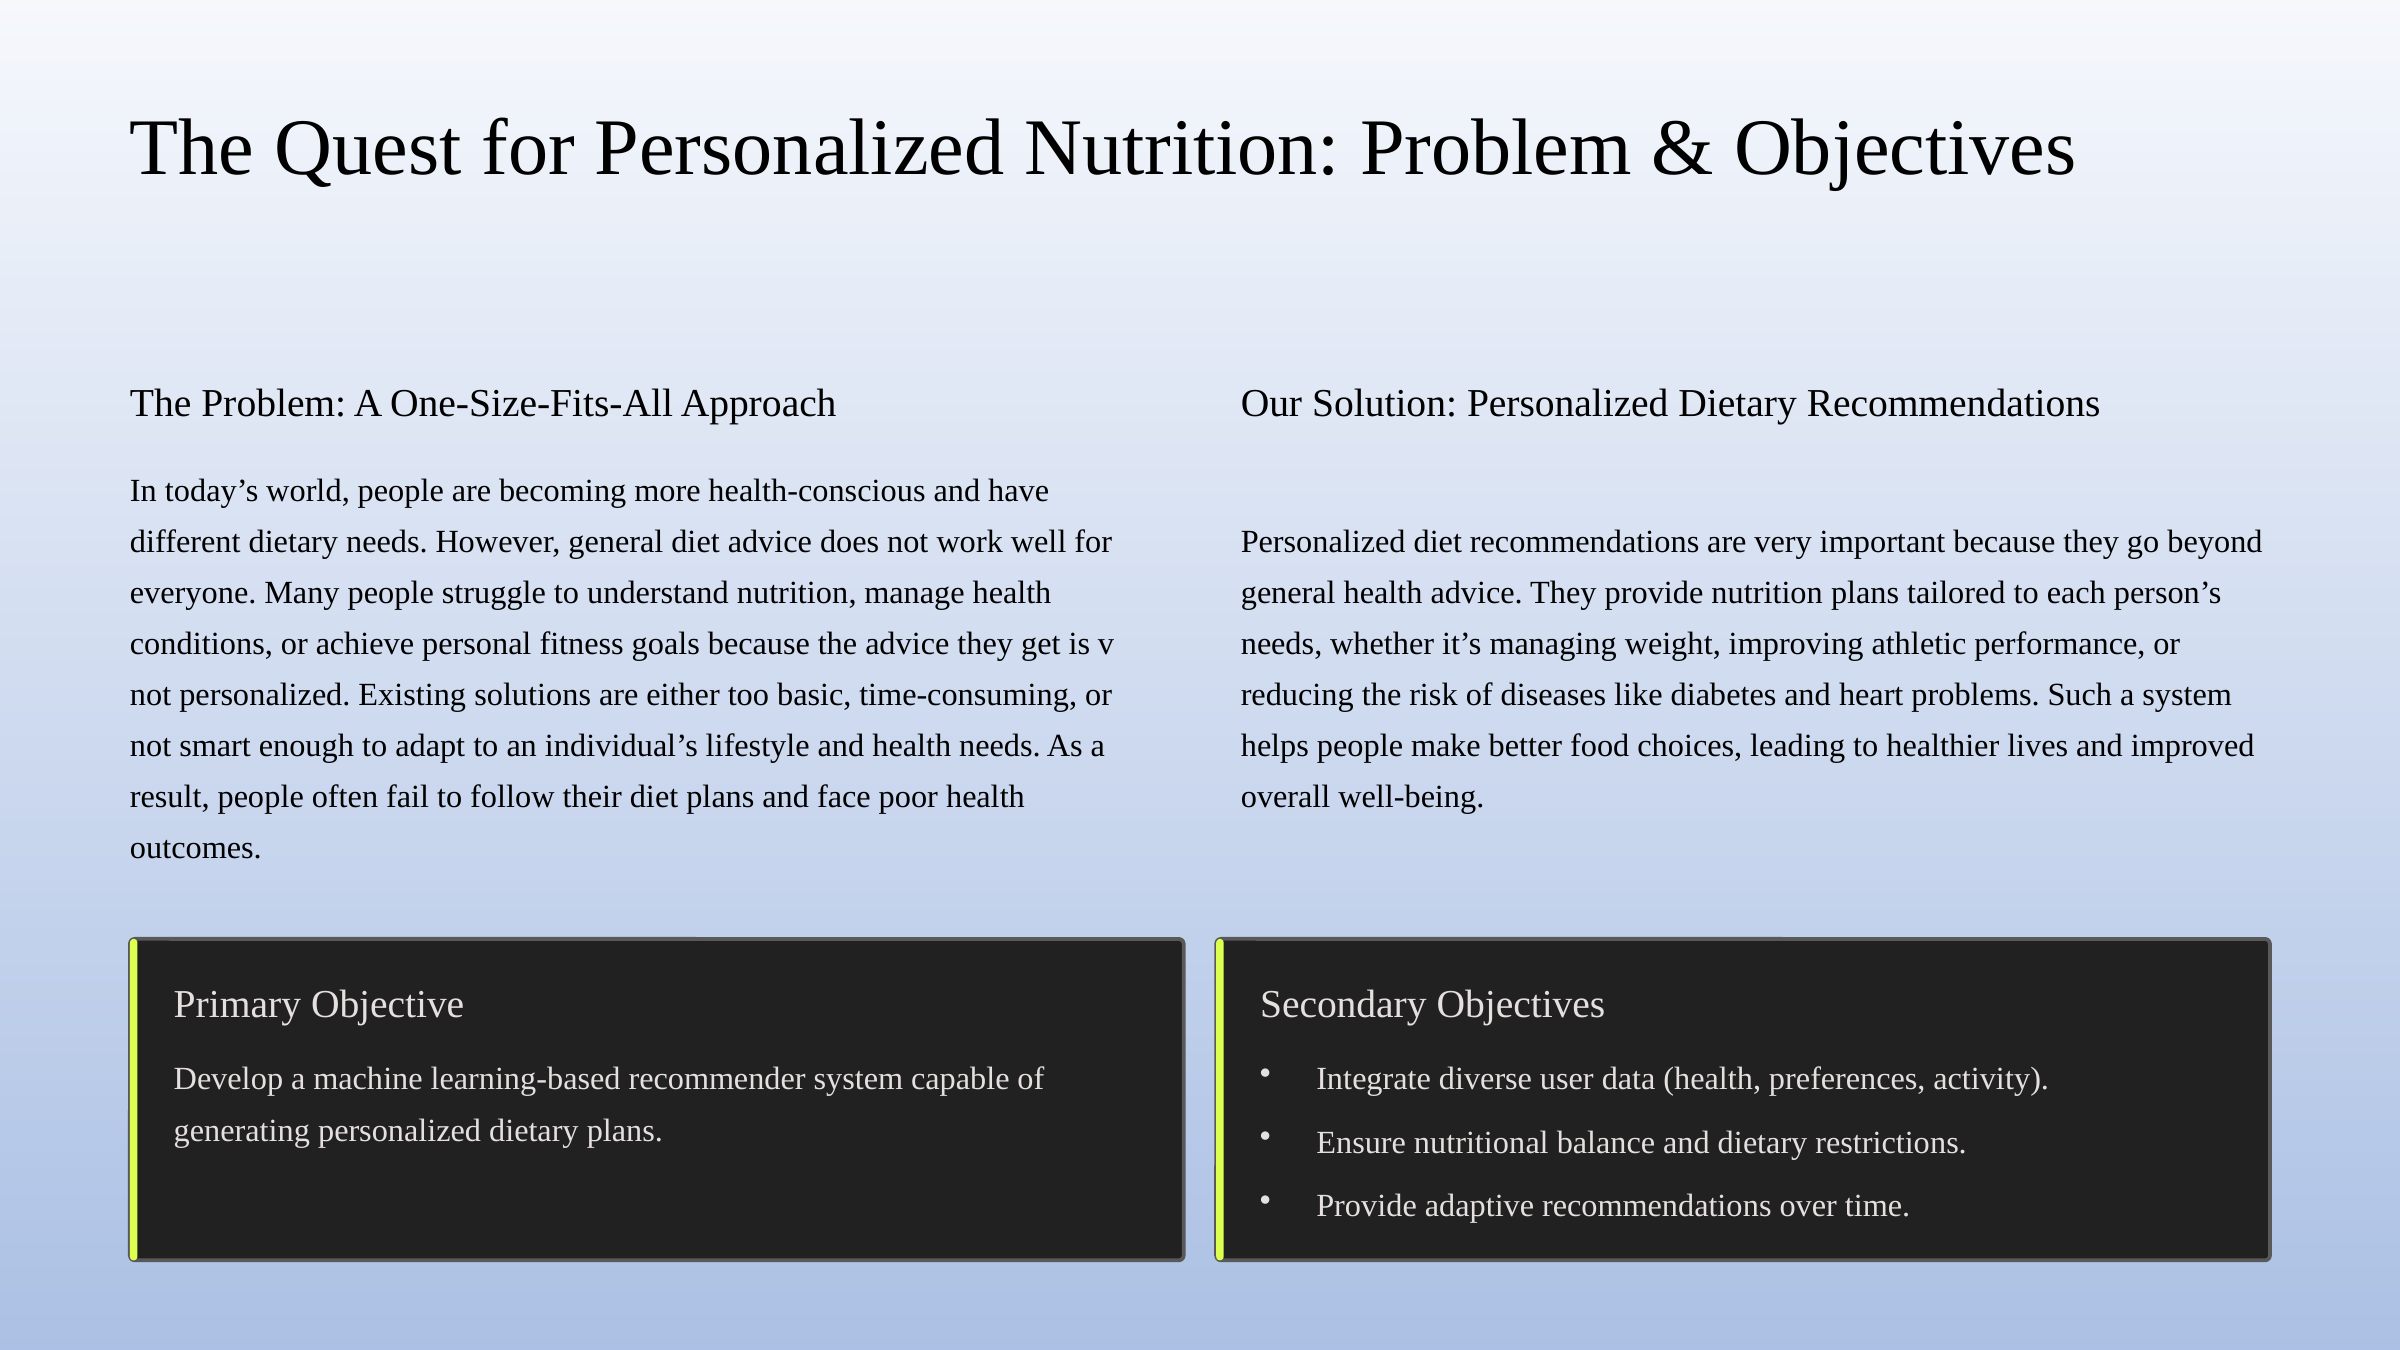

The Quest for Personalized Nutrition: Problem & Objectives
The Problem: A One-Size-Fits-All Approach
Our Solution: Personalized Dietary Recommendations
In today’s world, people are becoming more health-conscious and have different dietary needs. However, general diet advice does not work well for everyone. Many people struggle to understand nutrition, manage health conditions, or achieve personal fitness goals because the advice they get is v not personalized. Existing solutions are either too basic, time-consuming, or not smart enough to adapt to an individual’s lifestyle and health needs. As a result, people often fail to follow their diet plans and face poor health outcomes.
Personalized diet recommendations are very important because they go beyond general health advice. They provide nutrition plans tailored to each person’s needs, whether it’s managing weight, improving athletic performance, or reducing the risk of diseases like diabetes and heart problems. Such a system helps people make better food choices, leading to healthier lives and improved overall well-being.

Primary Objective
Secondary Objectives
Develop a machine learning-based recommender system capable of generating personalized dietary plans.
Integrate diverse user data (health, preferences, activity).
Ensure nutritional balance and dietary restrictions.
Provide adaptive recommendations over time.